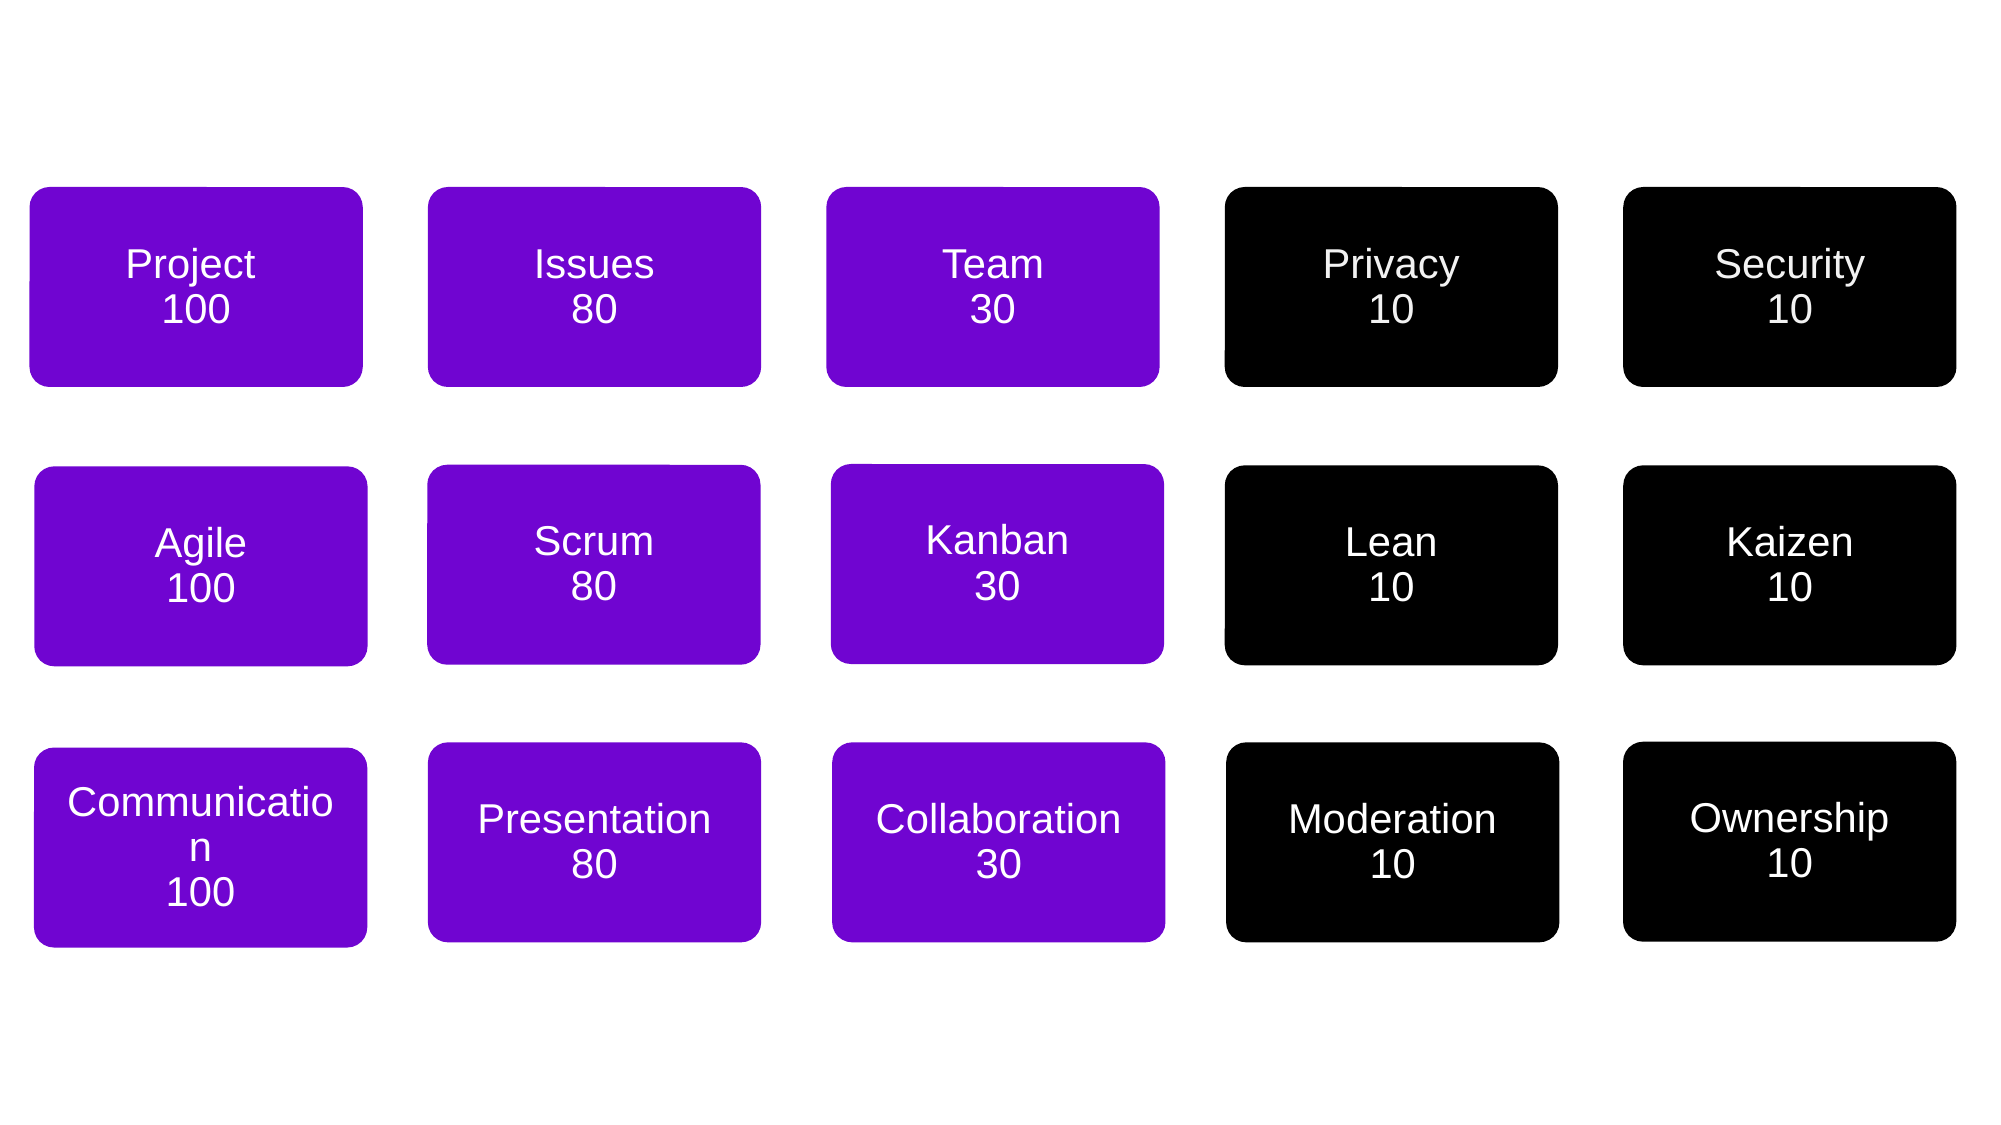

Project
100

Issues
80

Team
30

Privacy
10

Security
10

Kanban
30

Scrum
80

Lean
10

Kaizen
10

Agile
100

Ownership
10

Presentation
80

Collaboration
30

Moderation
10

Communication
100